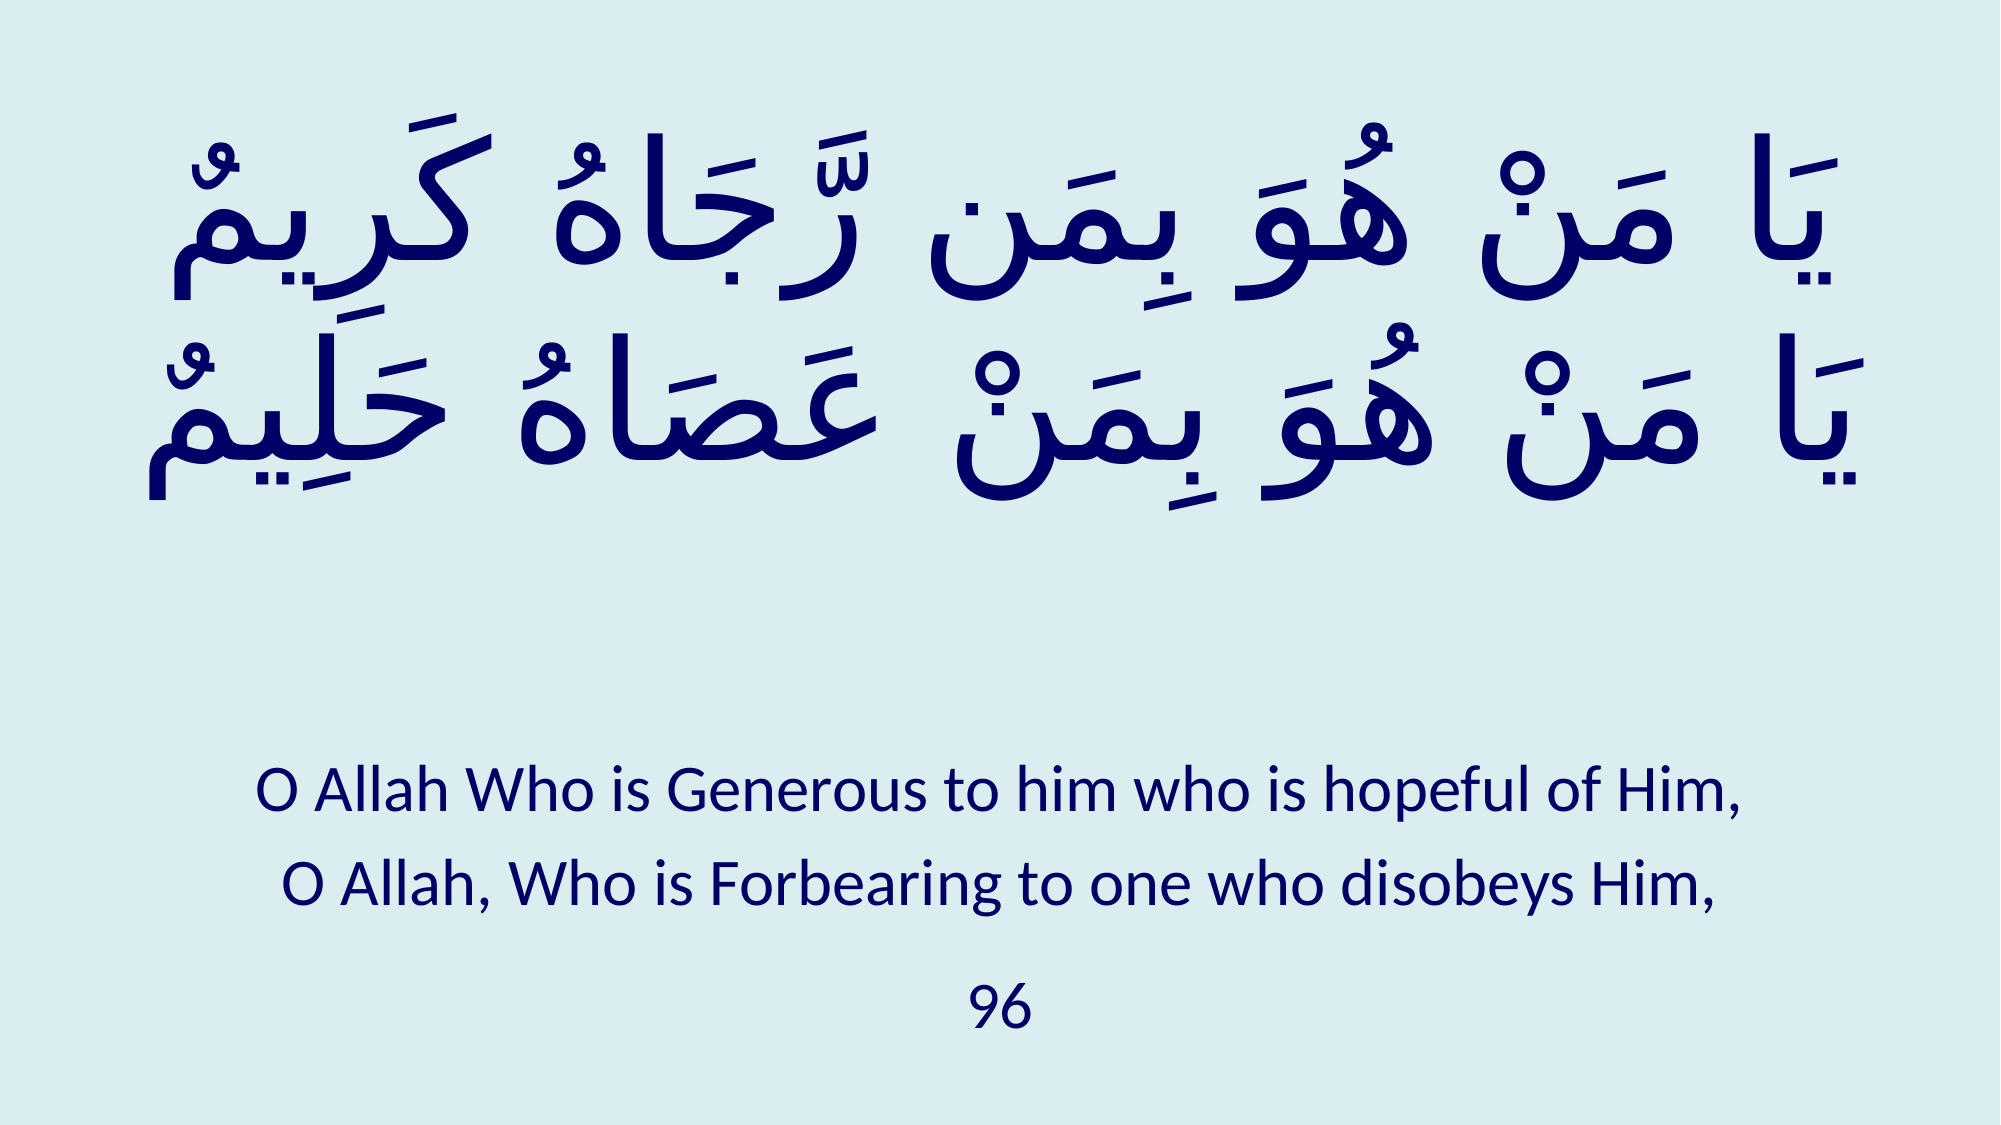

# يَا مَنْ هُوَ بِمَن رَّجَاهُ كَرِيمٌ يَا مَنْ هُوَ بِمَنْ عَصَاهُ حَلِيمٌ
O Allah Who is Generous to him who is hopeful of Him,
O Allah, Who is Forbearing to one who disobeys Him,
96